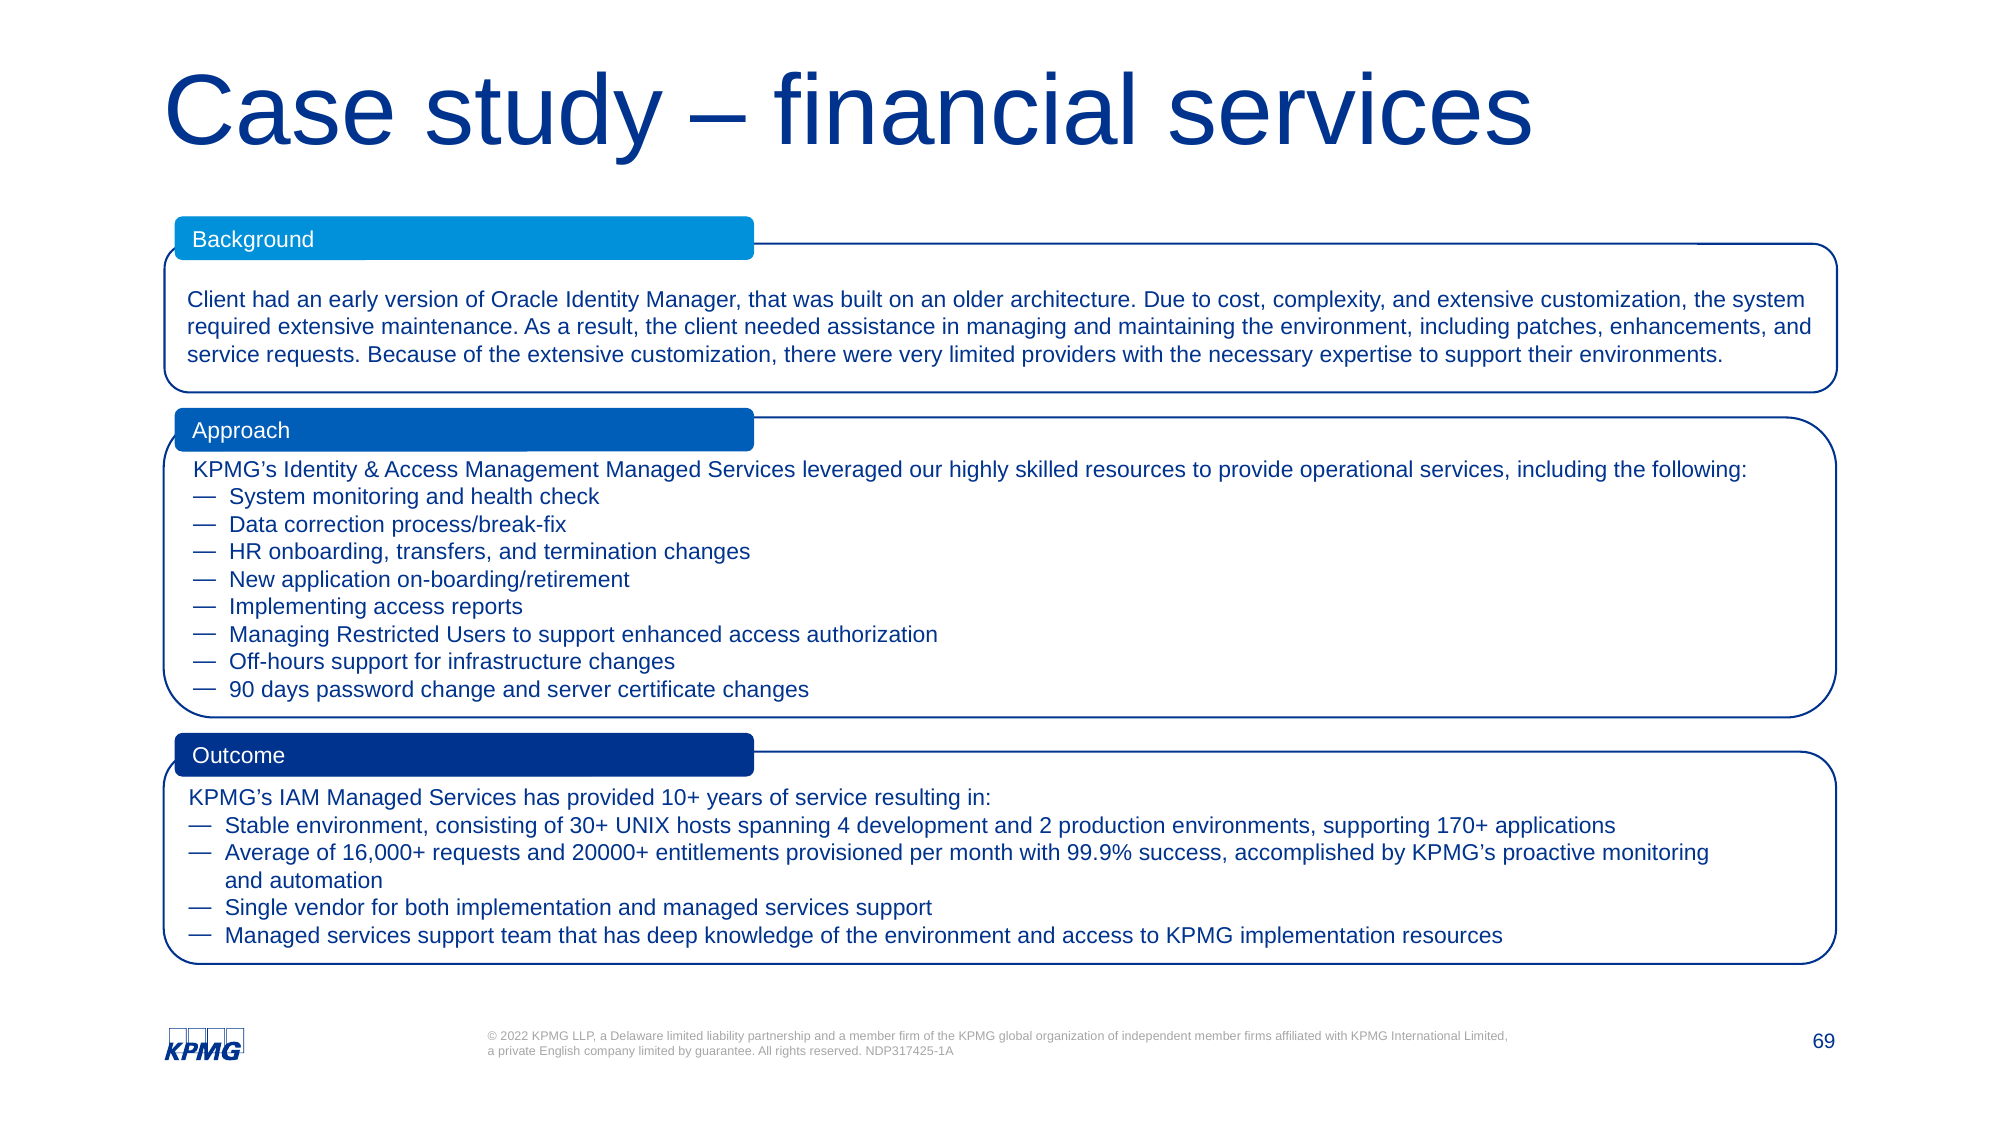

# Case study – financial services
Background
Client had an early version of Oracle Identity Manager, that was built on an older architecture. Due to cost, complexity, and extensive customization, the system required extensive maintenance. As a result, the client needed assistance in managing and maintaining the environment, including patches, enhancements, and service requests. Because of the extensive customization, there were very limited providers with the necessary expertise to support their environments.​

Approach
KPMG’s Identity & Access Management Managed Services leveraged our highly skilled resources to provide operational services, including the following:​
System monitoring and health check​
Data correction process/break-fix​
HR onboarding, transfers, and termination changes​
New application on-boarding/retirement ​
Implementing access reports​
Managing Restricted Users to support enhanced access authorization​
Off-hours support for infrastructure changes​
90 days password change and server certificate changes​
Outcome
KPMG’s IAM Managed Services has provided 10+ years of service resulting in:​
Stable environment, consisting of 30+ UNIX hosts spanning 4 development and 2 production environments, supporting 170+ applications​
Average of 16,000+ requests and 20000+ entitlements provisioned per month with 99.9% success, accomplished by KPMG’s proactive monitoring
and automation​
Single vendor for both implementation and managed services support​
Managed services support team that has deep knowledge of the environment and access to KPMG implementation resources​